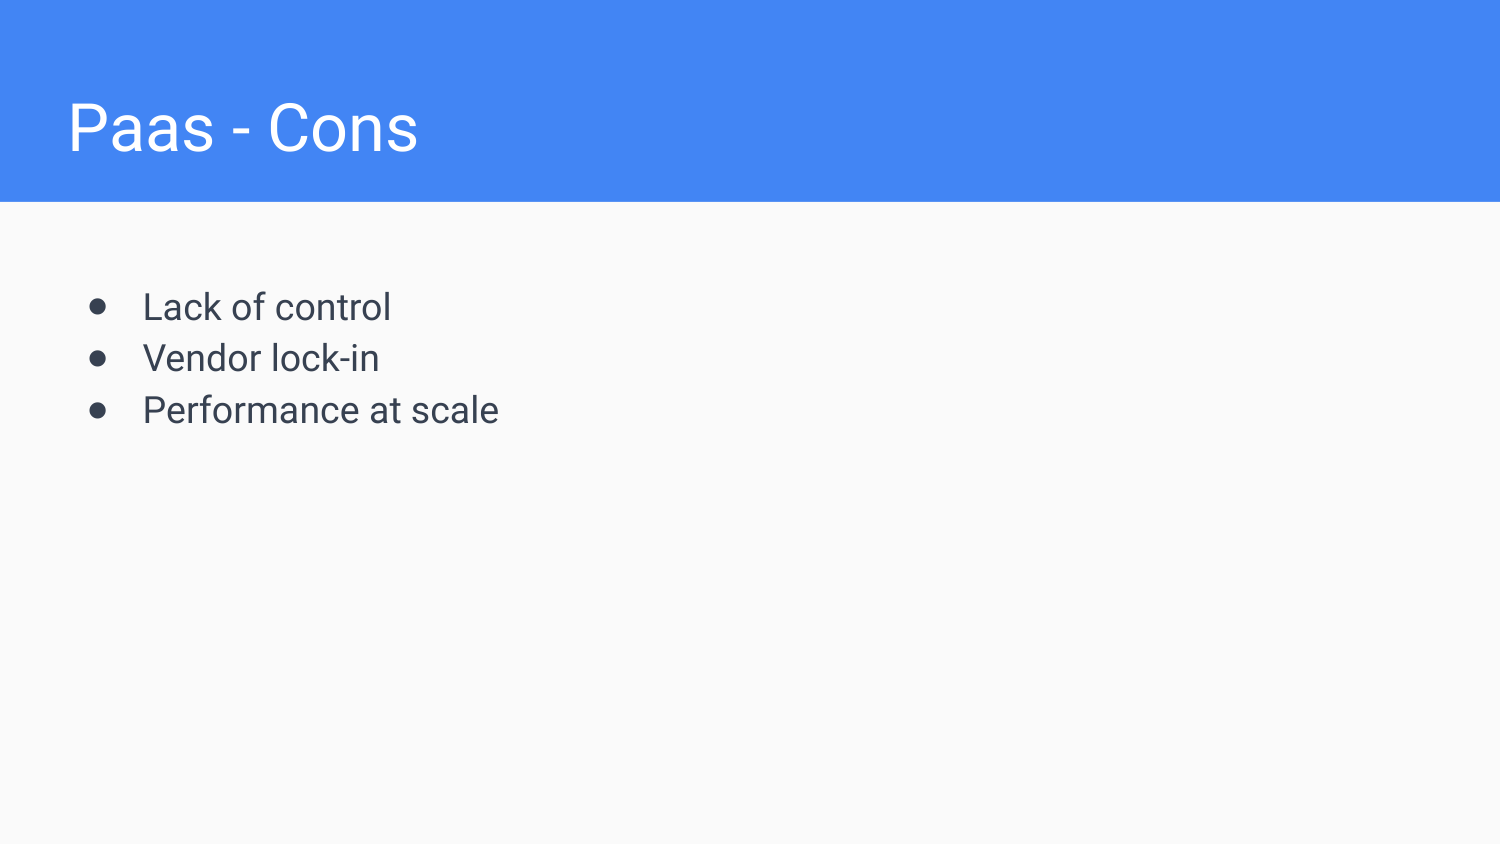

# Paas - Cons
Lack of control
Vendor lock-in
Performance at scale